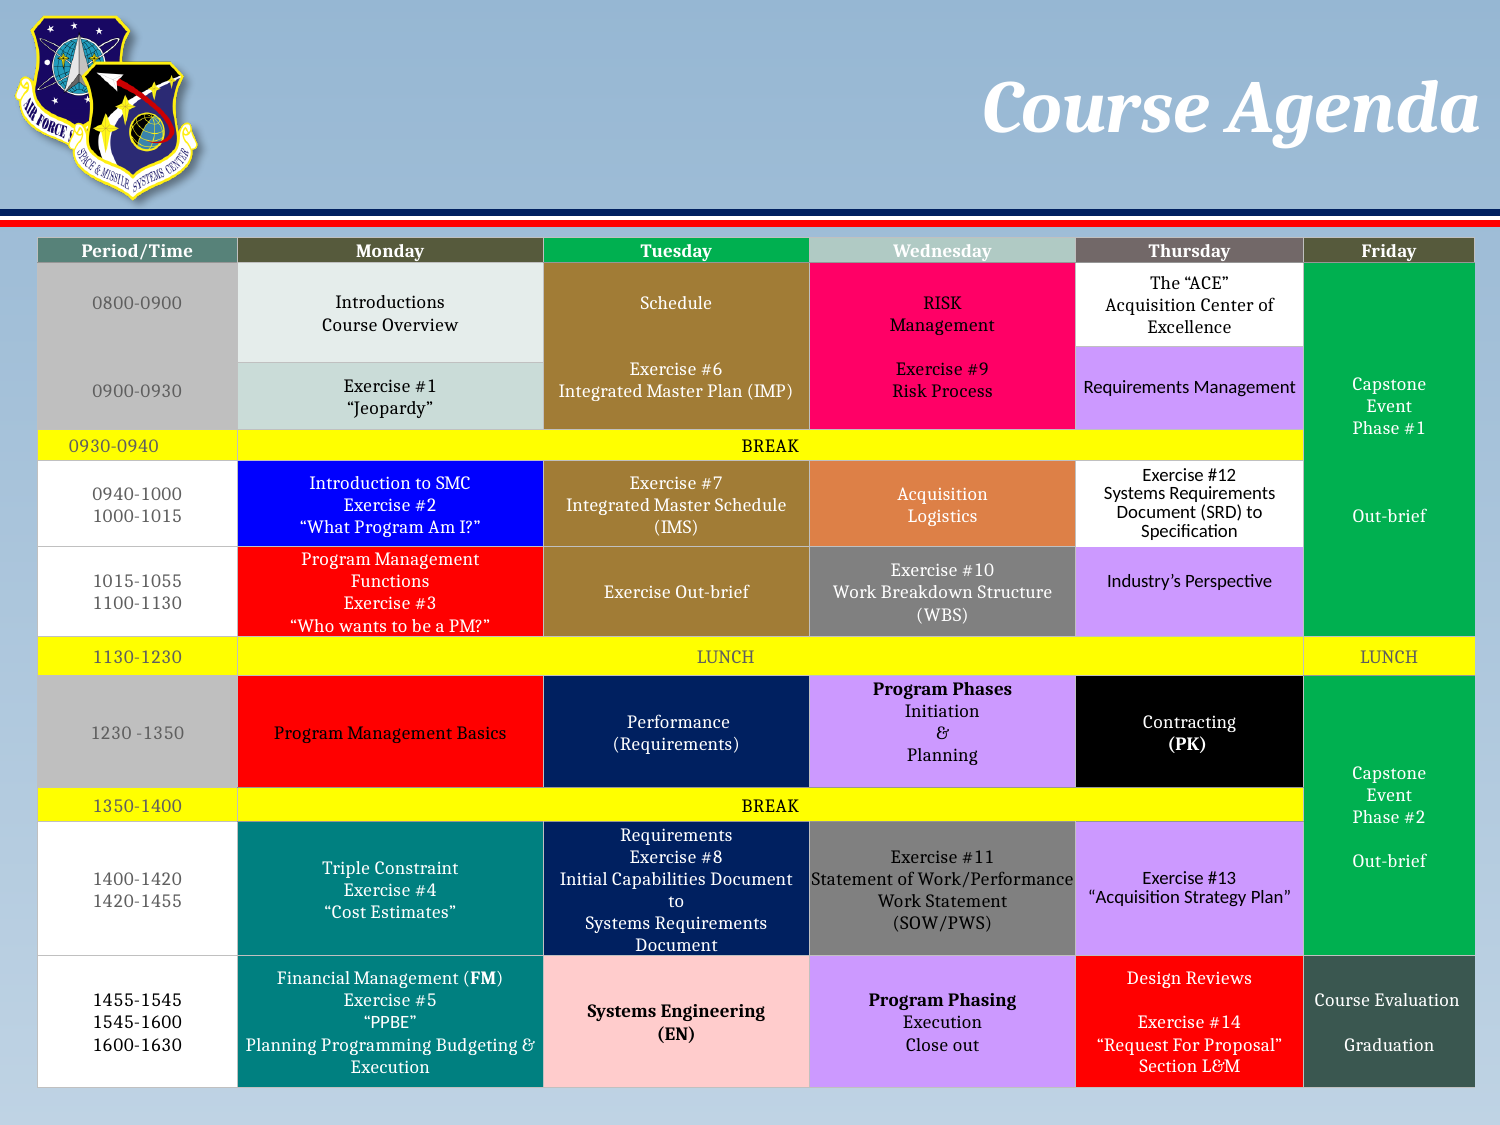

# Course Agenda
| Period/Time | Monday | Tuesday | Wednesday | Thursday | Friday |
| --- | --- | --- | --- | --- | --- |
| 0800-0900 0900-0930 | Introductions Course Overview | Schedule Exercise #6 Integrated Master Plan (IMP) | RISK Management Exercise #9 Risk Process | The “ACE” Acquisition Center of Excellence | Capstone Event Phase #1 Out-brief |
|  |  |  |  | Requirements Management |  |
|  | Exercise #1 “Jeopardy” |  |  |  |  |
| 0930-0940 | BREAK |  |  |  |  |
| 0940-1000 1000-1015 | Introduction to SMC Exercise #2 “What Program Am I?” | Exercise #7 Integrated Master Schedule (IMS) | Acquisition Logistics | Exercise #12 Systems Requirements Document (SRD) to Specification |  |
|  |  |  |  | Industry’s Perspective |  |
| 1015-1055 1100-1130 | Program Management Functions Exercise #3 “Who wants to be a PM?” | Exercise Out-brief | Exercise #10 Work Breakdown Structure (WBS) |  |  |
| 1130-1230 | LUNCH |  |  |  | LUNCH |
| 1230 -1350 | Program Management Basics | Performance (Requirements) | Program Phases Initiation & Planning | Contracting (PK) | Capstone Event Phase #2 Out-brief |
| 1350-1400 | BREAK |  |  |  |  |
| 1400-1420 1420-1455 | Triple Constraint Exercise #4 “Cost Estimates” | Requirements Exercise #8 Initial Capabilities Document to Systems Requirements Document | Exercise #11 Statement of Work/Performance Work Statement (SOW/PWS) | Exercise #13 “Acquisition Strategy Plan” |  |
| 1455-1545 1545-1600 1600-1630 | Financial Management (FM) Exercise #5 “PPBE” Planning Programming Budgeting & Execution | Systems Engineering (EN) | Program Phasing Execution Close out | Design Reviews Exercise #14 “Request For Proposal” Section L&M | Course Evaluation Graduation |